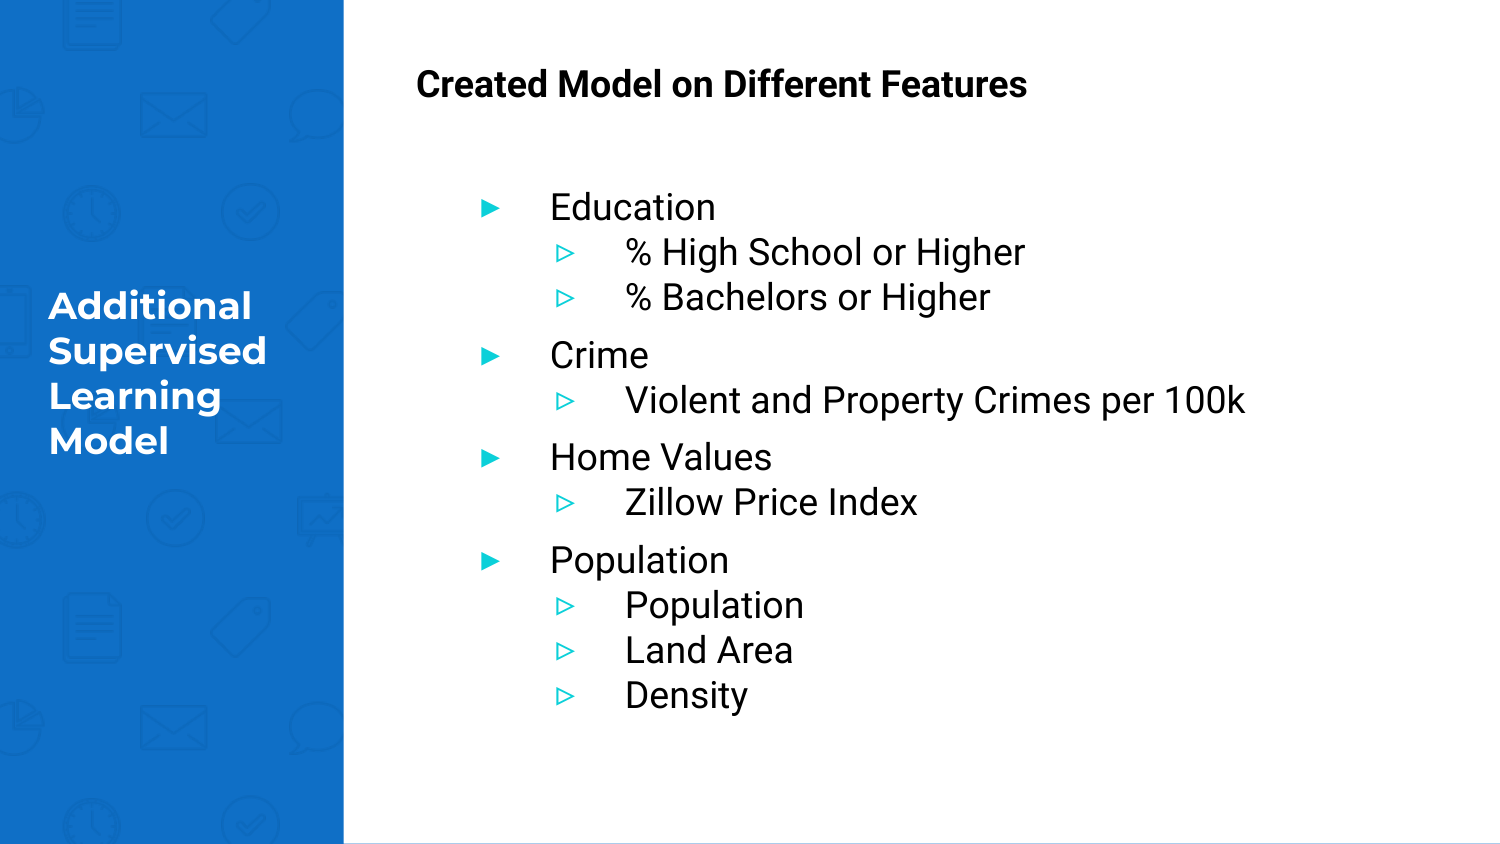

Created Model on Different Features
Education
% High School or Higher
% Bachelors or Higher
Crime
Violent and Property Crimes per 100k
Home Values
Zillow Price Index
Population
Population
Land Area
Density

# Additional Supervised Learning Model